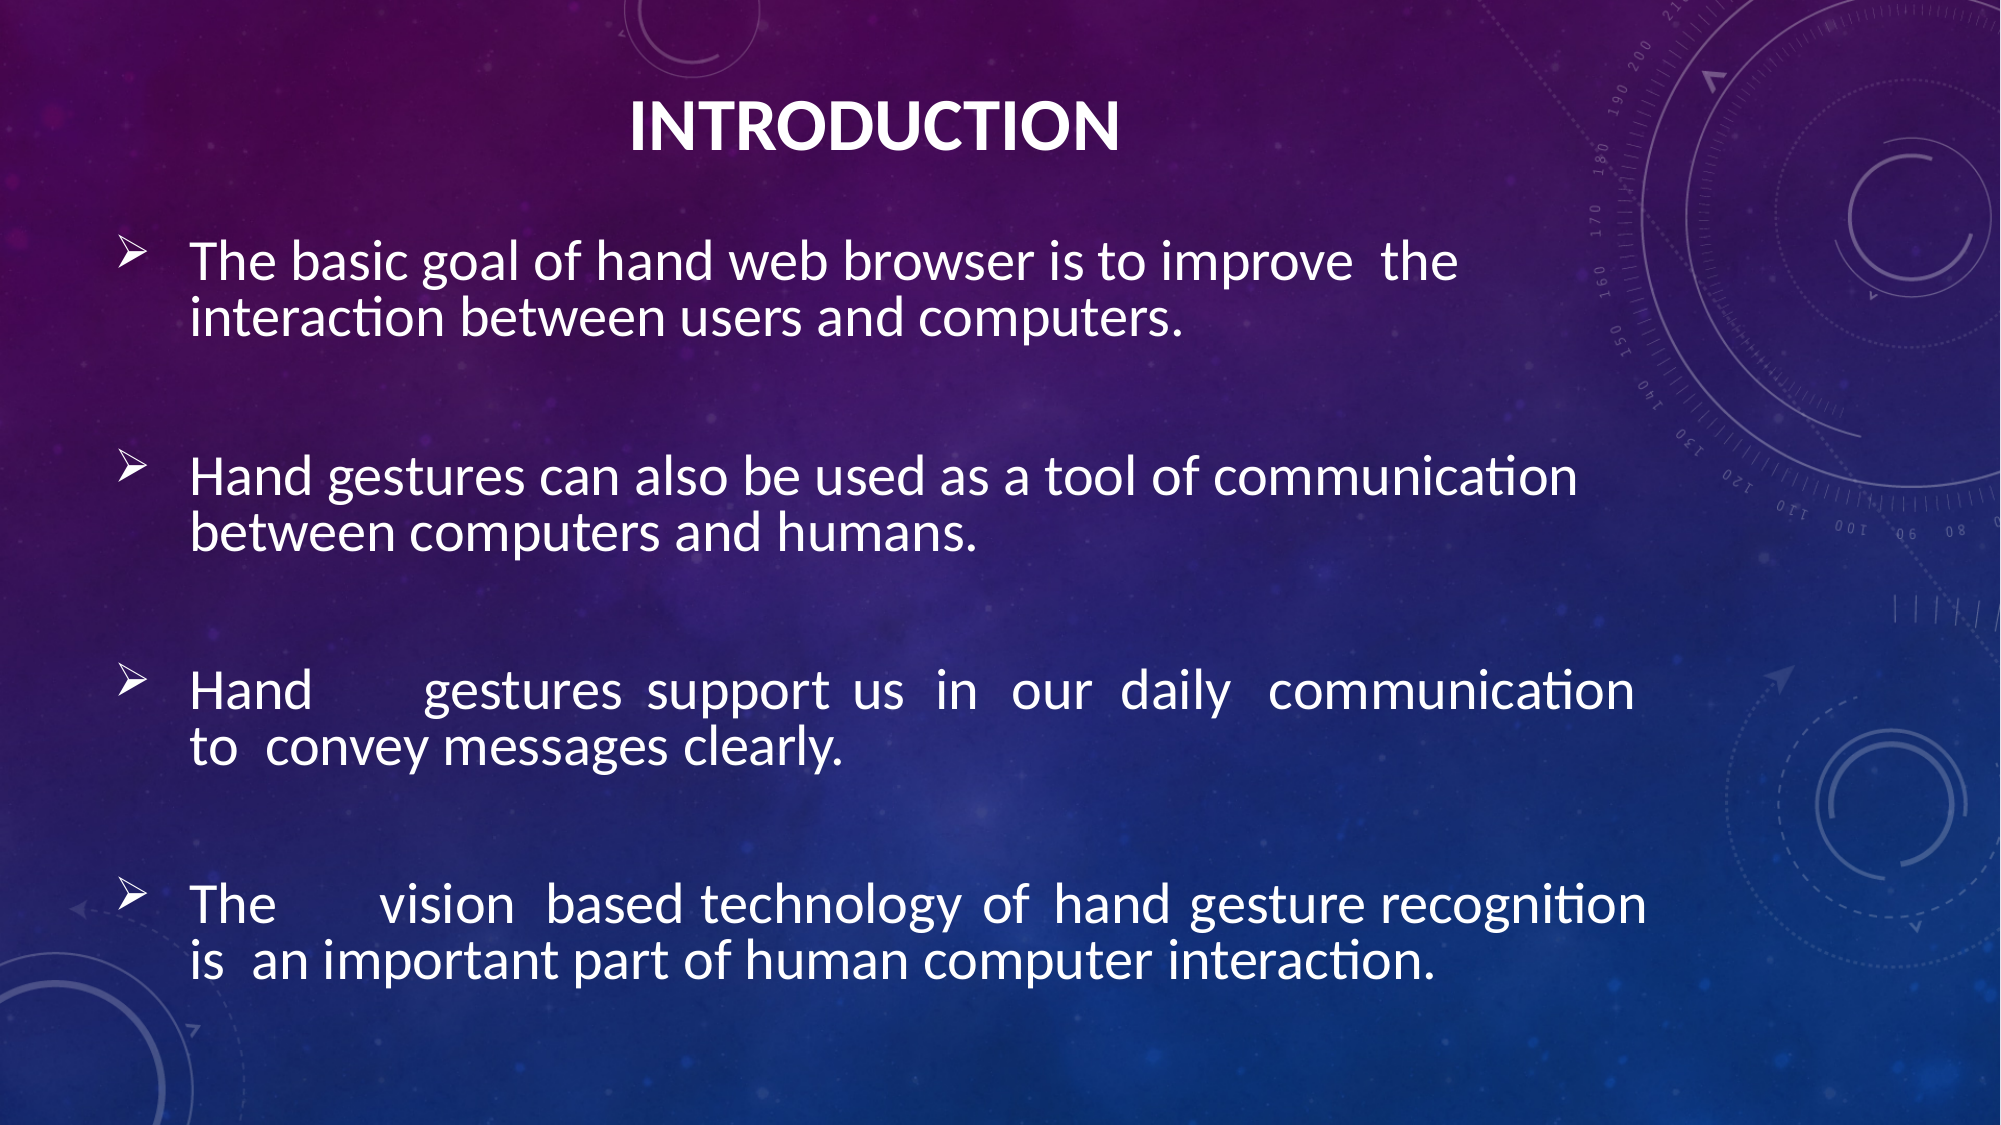

# INTRODUCTION
The basic goal of hand web browser is to improve  the interaction between users and computers.

Hand gestures can also be used as a tool of communication  between computers and humans.

Hand	gestures	support	us	in	our	daily	communication	to  convey messages clearly.

The	vision	based	technology	of	hand	gesture	recognition	is  an important part of human computer interaction.